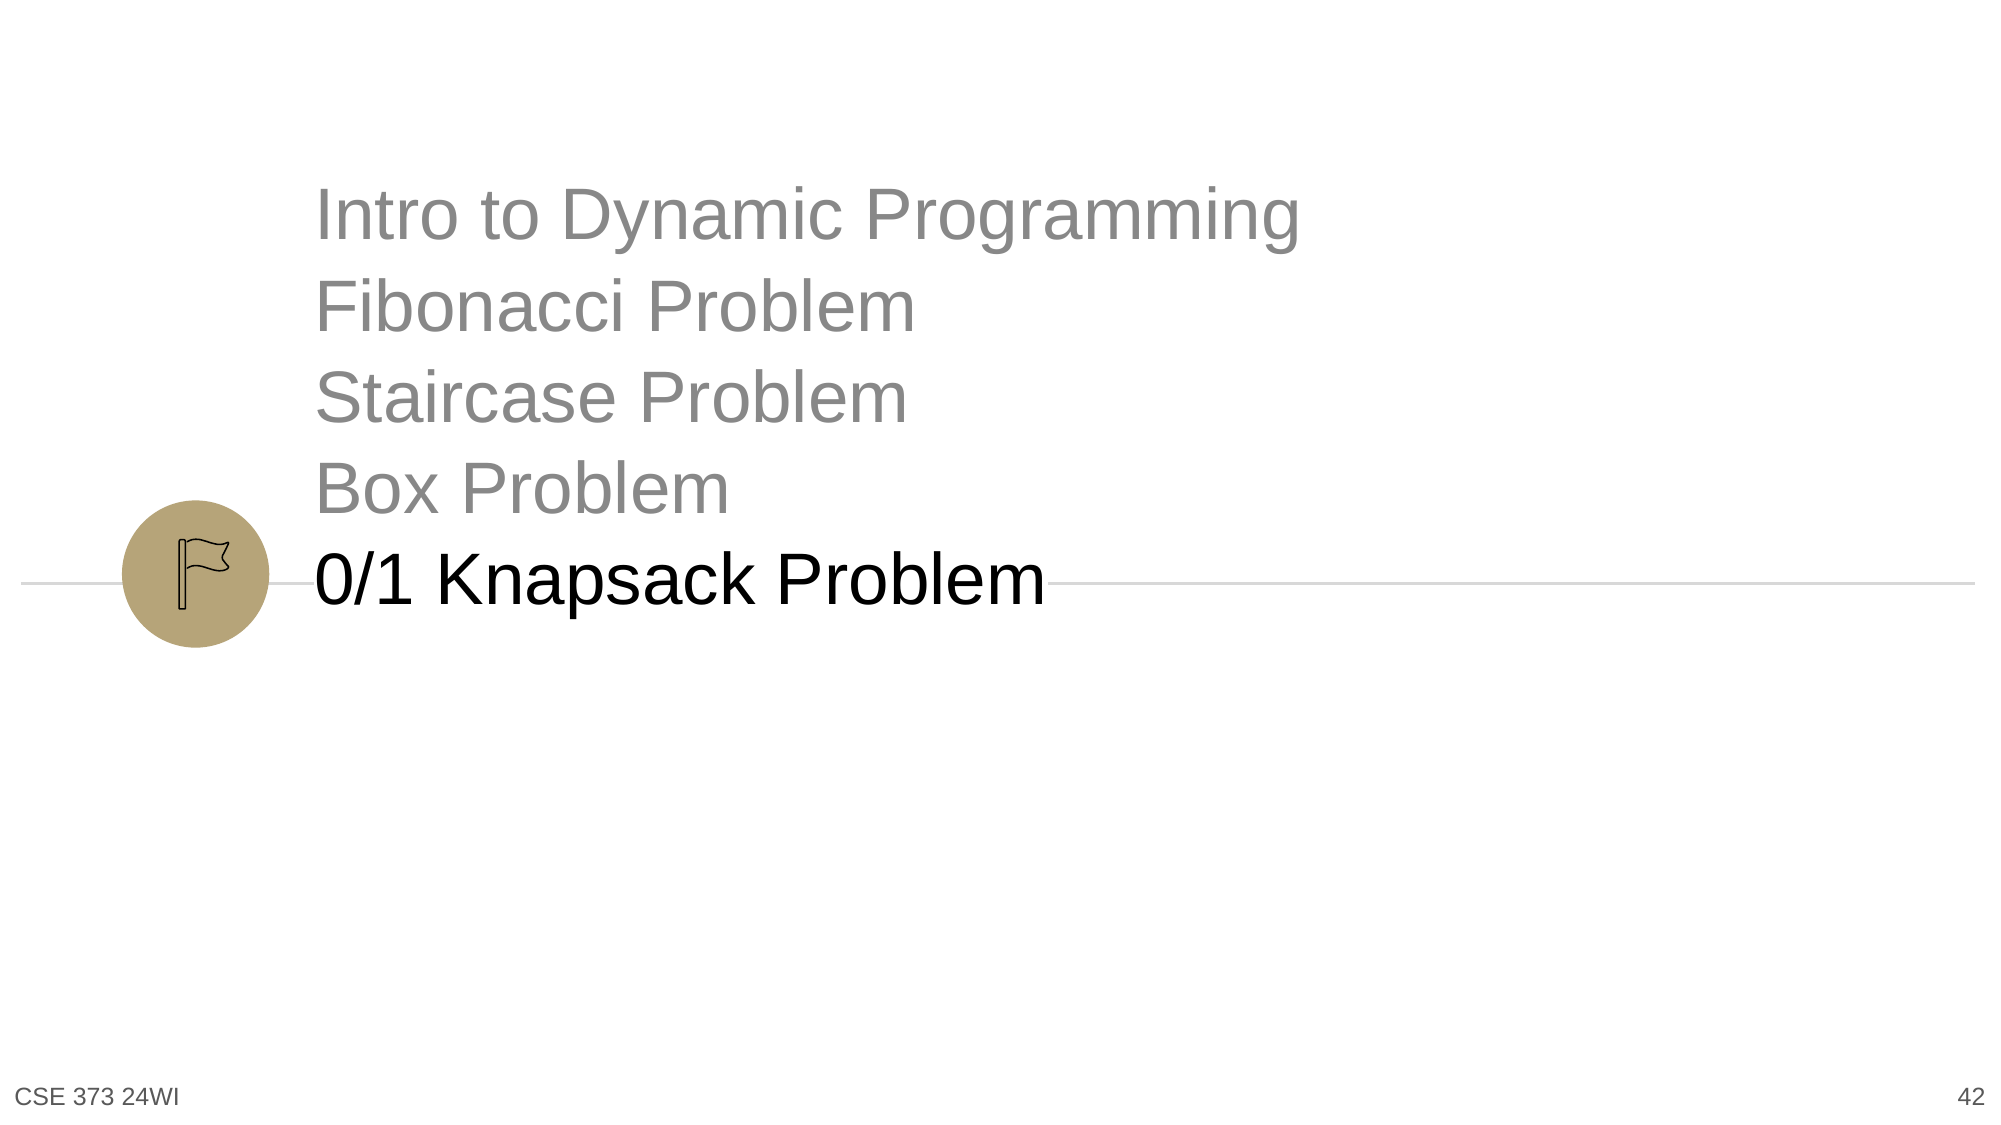

Intro to Dynamic Programming
Fibonacci Problem
Staircase Problem
Box Problem
0/1 Knapsack Problem